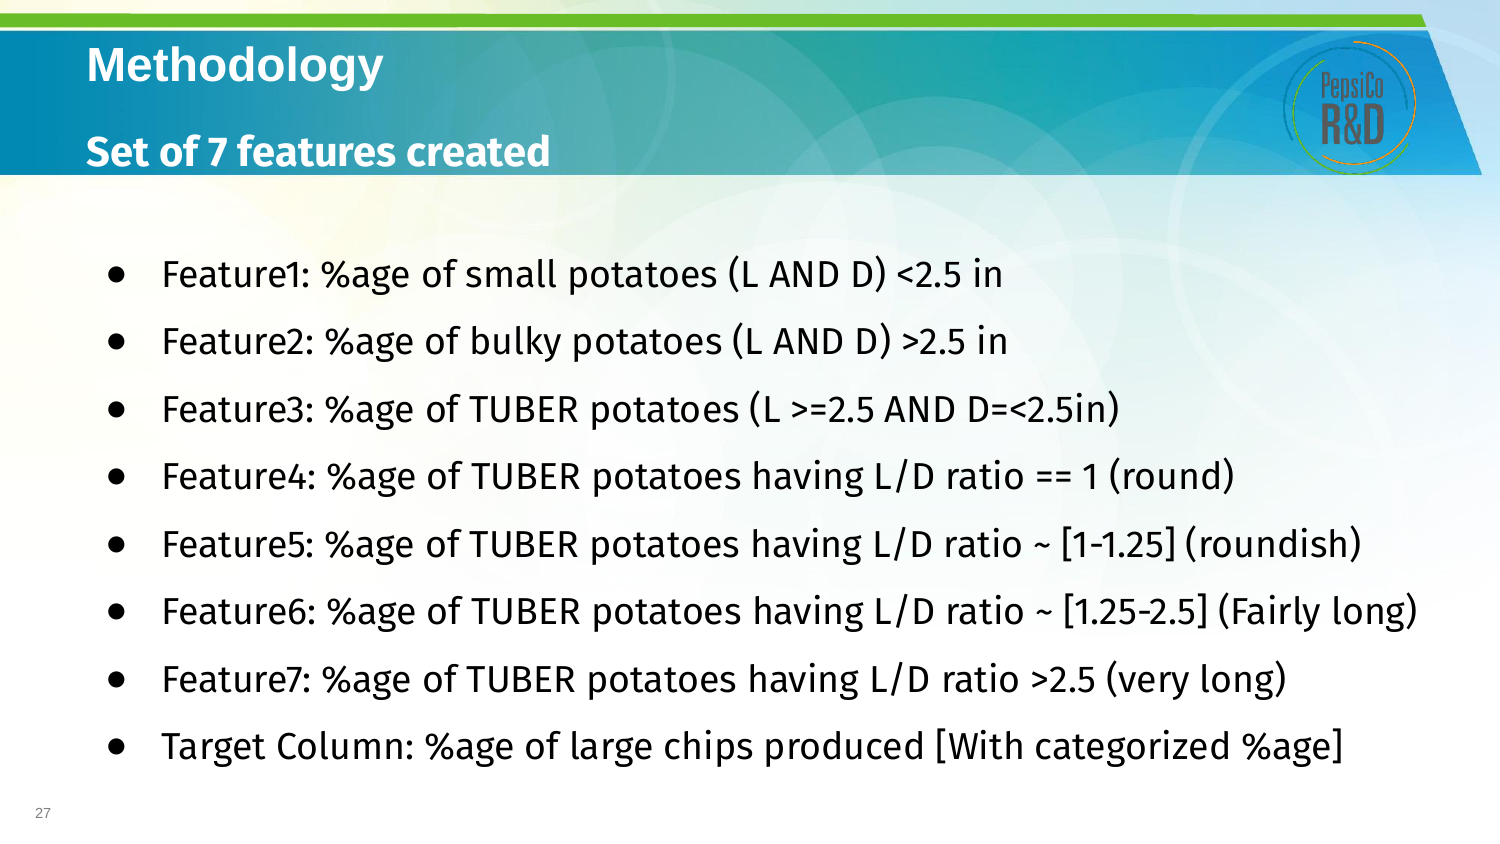

# Methodology
Set of 7 features created
Feature1: %age of small potatoes (L AND D) <2.5 in
Feature2: %age of bulky potatoes (L AND D) >2.5 in
Feature3: %age of TUBER potatoes (L >=2.5 AND D=<2.5in)
Feature4: %age of TUBER potatoes having L/D ratio == 1 (round)
Feature5: %age of TUBER potatoes having L/D ratio ~ [1-1.25] (roundish)
Feature6: %age of TUBER potatoes having L/D ratio ~ [1.25-2.5] (Fairly long)
Feature7: %age of TUBER potatoes having L/D ratio >2.5 (very long)
Target Column: %age of large chips produced [With categorized %age]

27